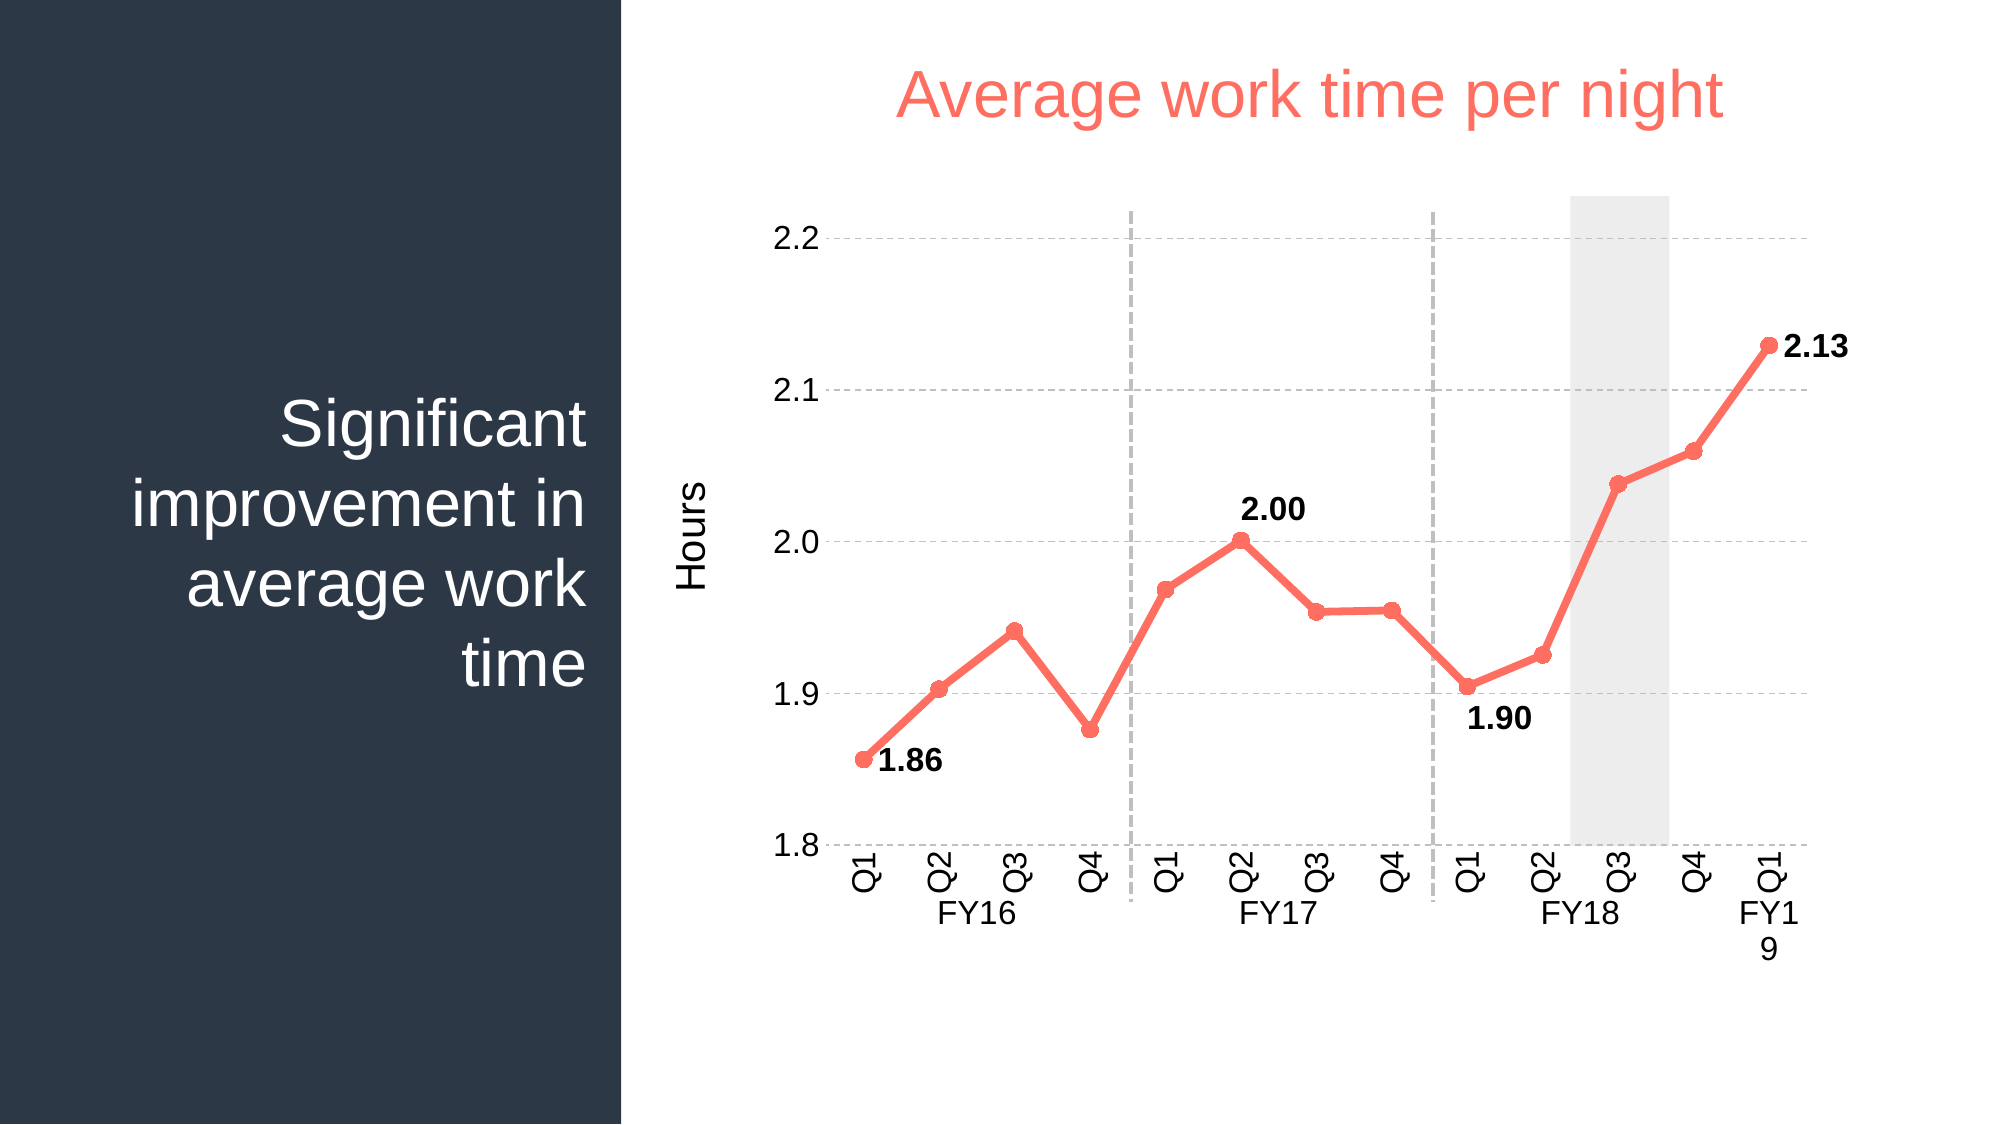

Four innovative uses
Average work time per night

### Chart

| Category | Average Wrench Time |
|---|---|
| Q1 | 1.8564119744019252 |
| Q2 | 1.9027984937545896 |
| Q3 | 1.940994551625578 |
| Q4 | 1.876062452245948 |
| Q1 | 1.9684006363191398 |
| Q2 | 2.000822226261159 |
| Q3 | 1.9536913727044536 |
| Q4 | 1.9546442984715748 |
| Q1 | 1.9044984295249299 |
| Q2 | 1.9253410796008734 |
| Q3 | 2.0379889956898136 |
| Q4 | 2.059637511111109 |
| Q1 | 2.1294112962962983 |
Significant improvement in average work time